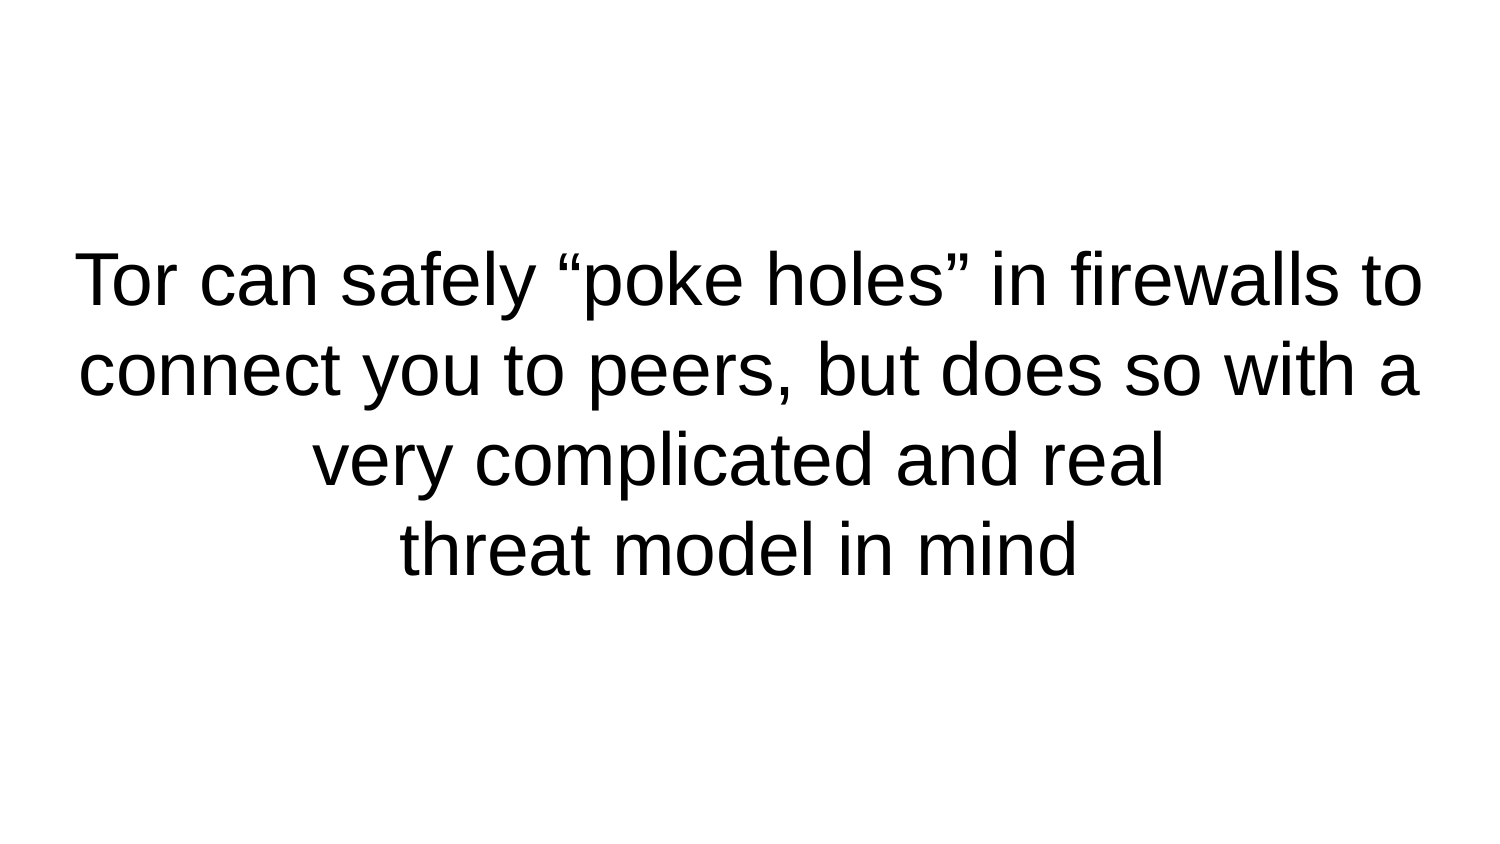

# Tor can safely “poke holes” in firewalls to connect you to peers, but does so with a very complicated and real threat model in mind